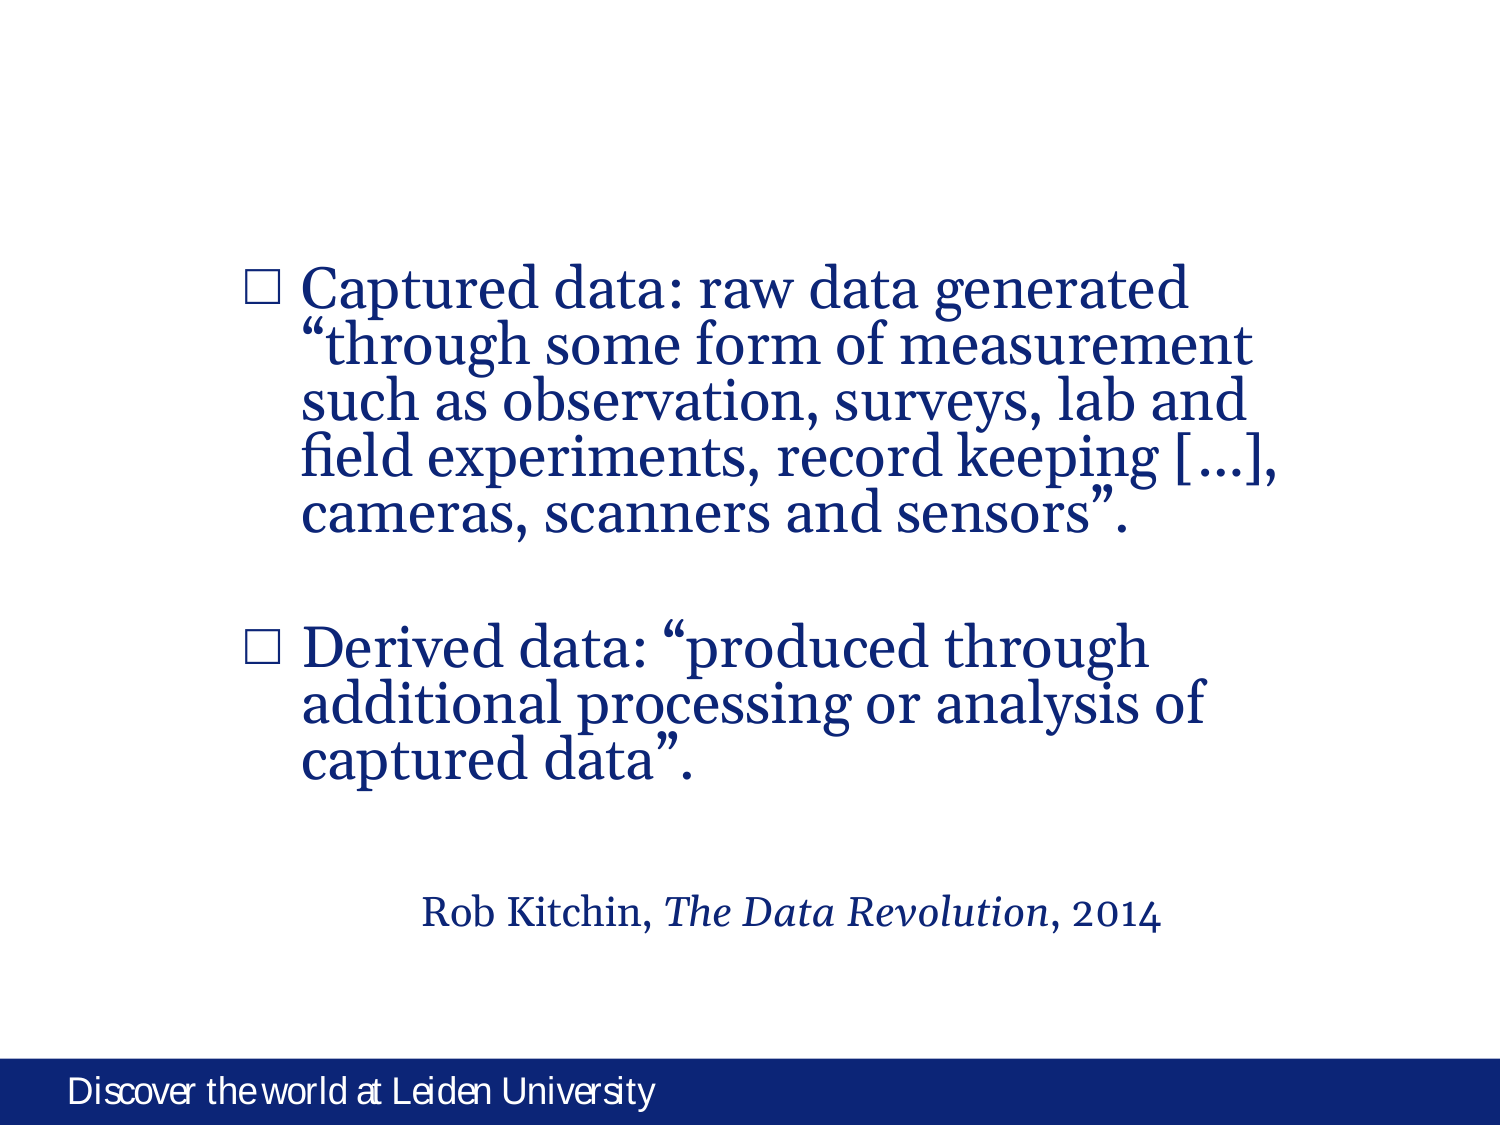

Captured data: raw data generated “through some form of measurement such as observation, surveys, lab and field experiments, record keeping […], cameras, scanners and sensors”.

Derived data: “produced through additional processing or analysis of captured data”.

Rob Kitchin, The Data Revolution, 2014